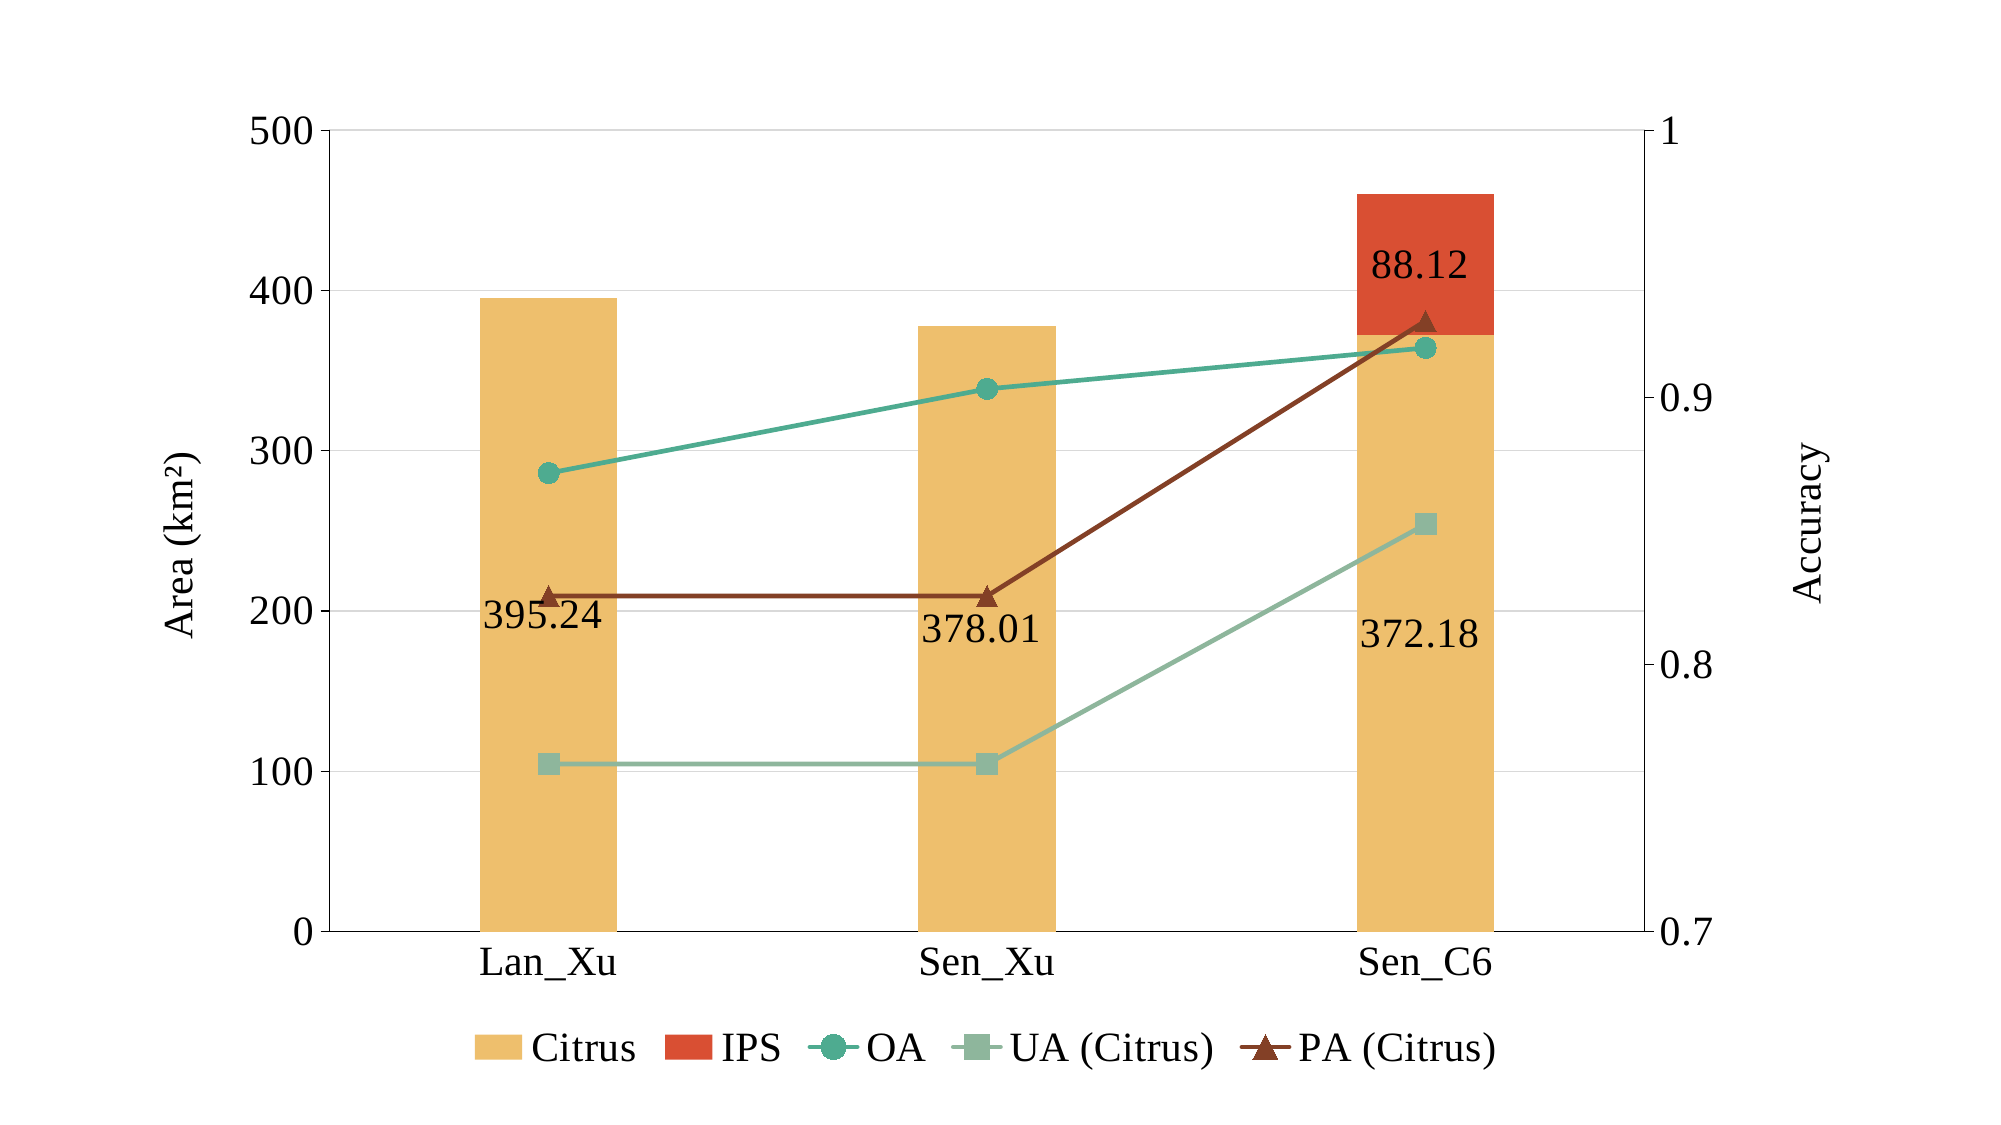

### Chart

| Category | Citrus | IPS | OA | UA (Citrus) | PA (Citrus) |
|---|---|---|---|---|---|
| Lan_Xu | 395.2377 | None | 0.8716 | 0.7627 | 0.8256 |
| Sen_Xu | 378.0129 | None | 0.9031 | 0.7627 | 0.8256 |
| Sen_C6 | 372.1823 | 88.1242 | 0.918471337579617 | 0.852459016393442 | 0.928571428571428 |